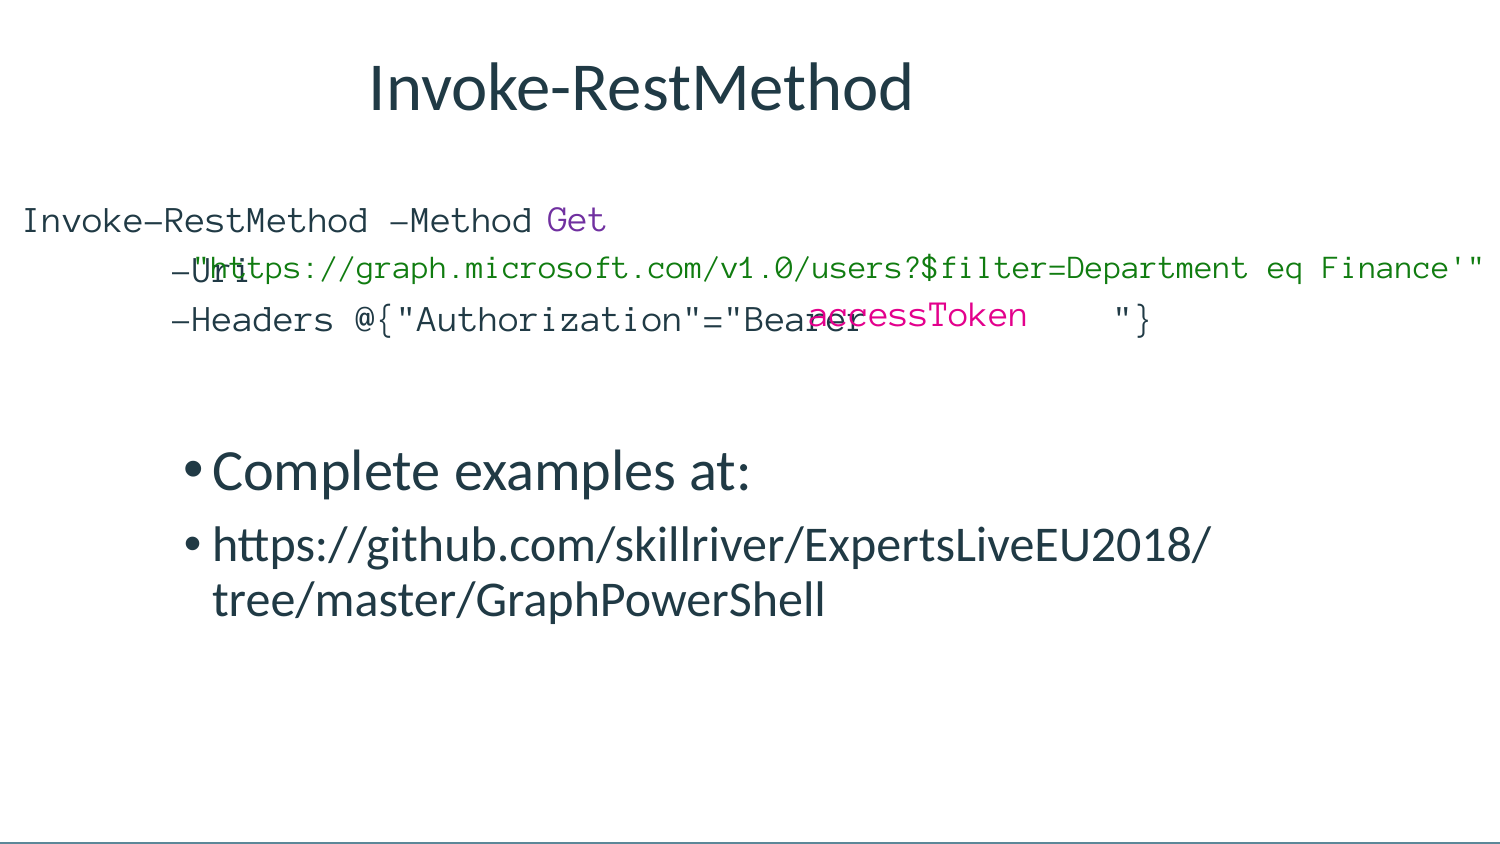

Invoke-RestMethod
Invoke-RestMethod –Method
	–Uri
	–Headers @{"Authorization"="Bearer            "}

Get
"https://graph.microsoft.com/v1.0/users?$filter=Department eq Finance'"

Complete examples at:
https://github.com/skillriver/ExpertsLiveEU2018/tree/master/GraphPowerShell
accessToken